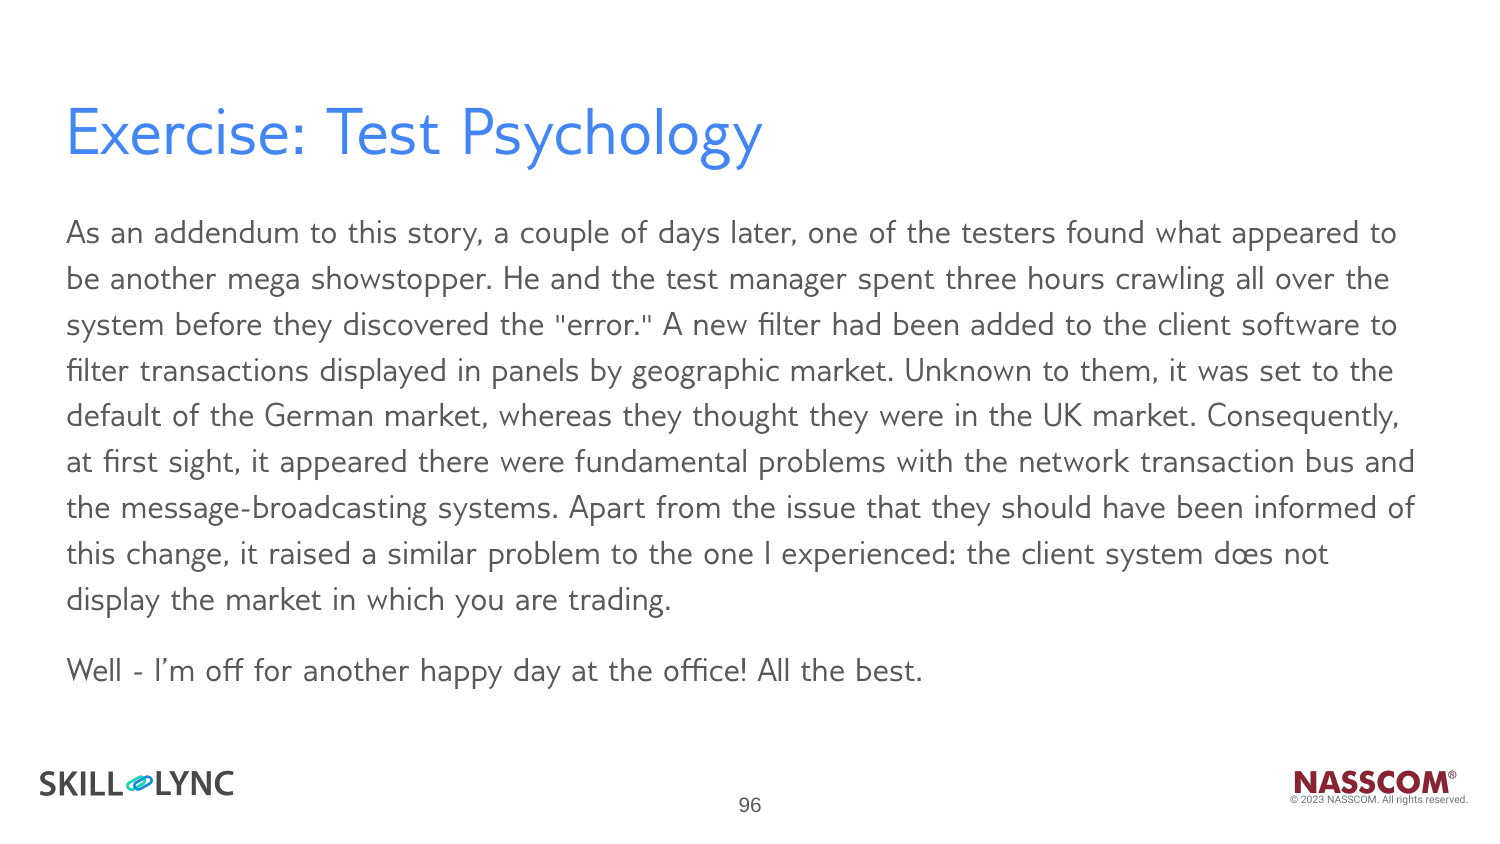

# Exercise: Test Psychology
As an addendum to this story, a couple of days later, one of the testers found what appeared to be another mega showstopper. He and the test manager spent three hours crawling all over the system before they discovered the "error." A new filter had been added to the client software to filter transactions displayed in panels by geographic market. Unknown to them, it was set to the default of the German market, whereas they thought they were in the UK market. Consequently, at first sight, it appeared there were fundamental problems with the network transaction bus and the message-broadcasting systems. Apart from the issue that they should have been informed of this change, it raised a similar problem to the one I experienced: the client system does not display the market in which you are trading.
Well - I’m off for another happy day at the office! All the best.
96